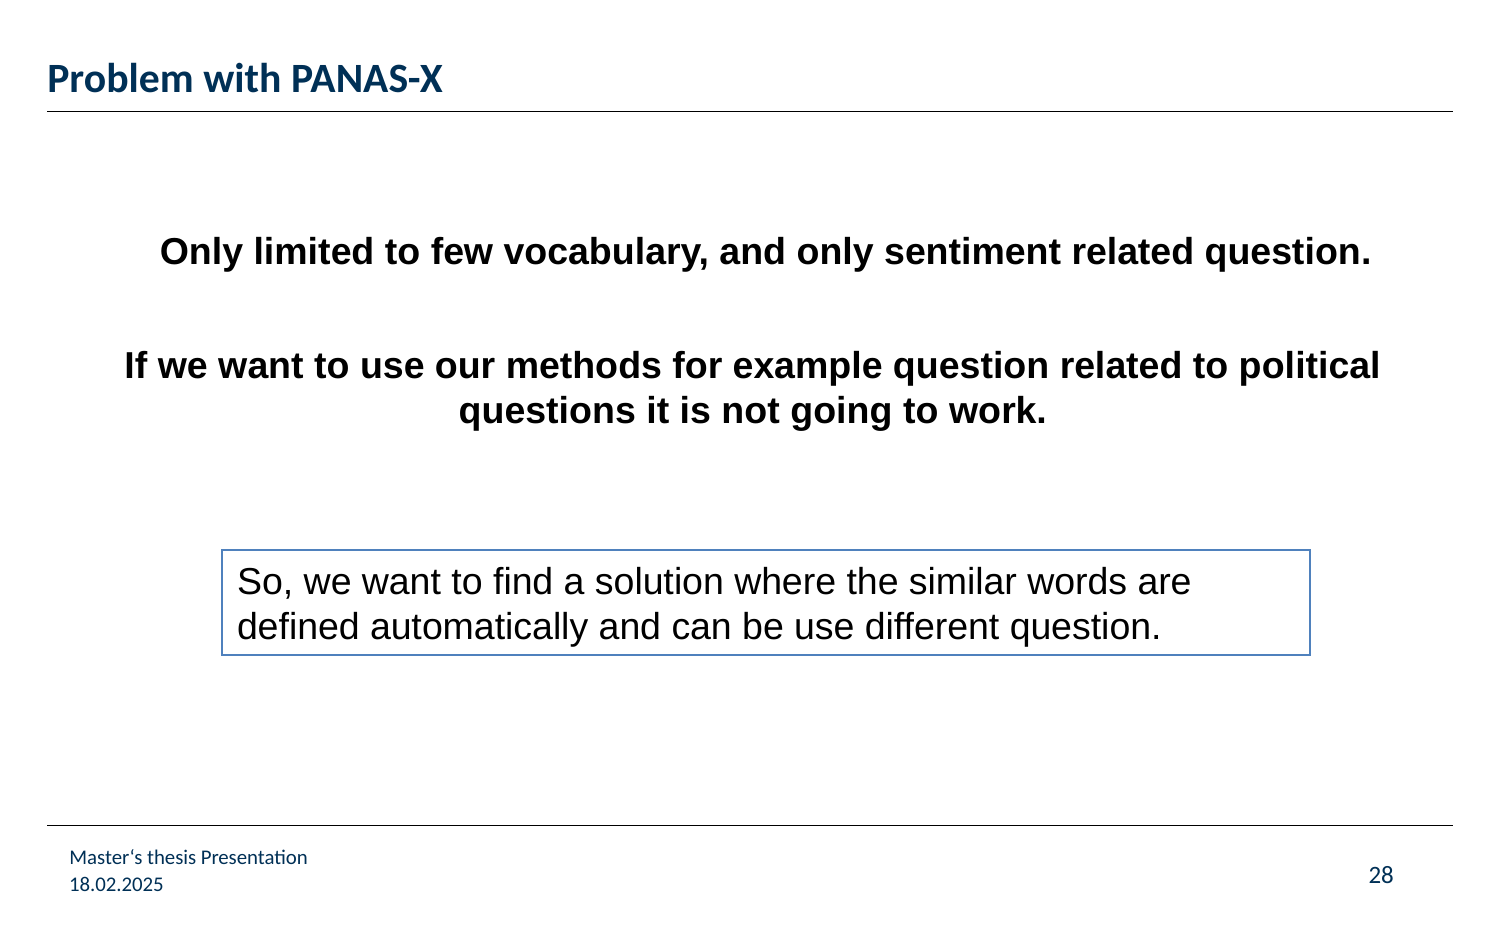

# Problem with PANAS-X
Only limited to few vocabulary, and only sentiment related question.
If we want to use our methods for example question related to political questions it is not going to work.
So, we want to find a solution where the similar words are defined automatically and can be use different question.